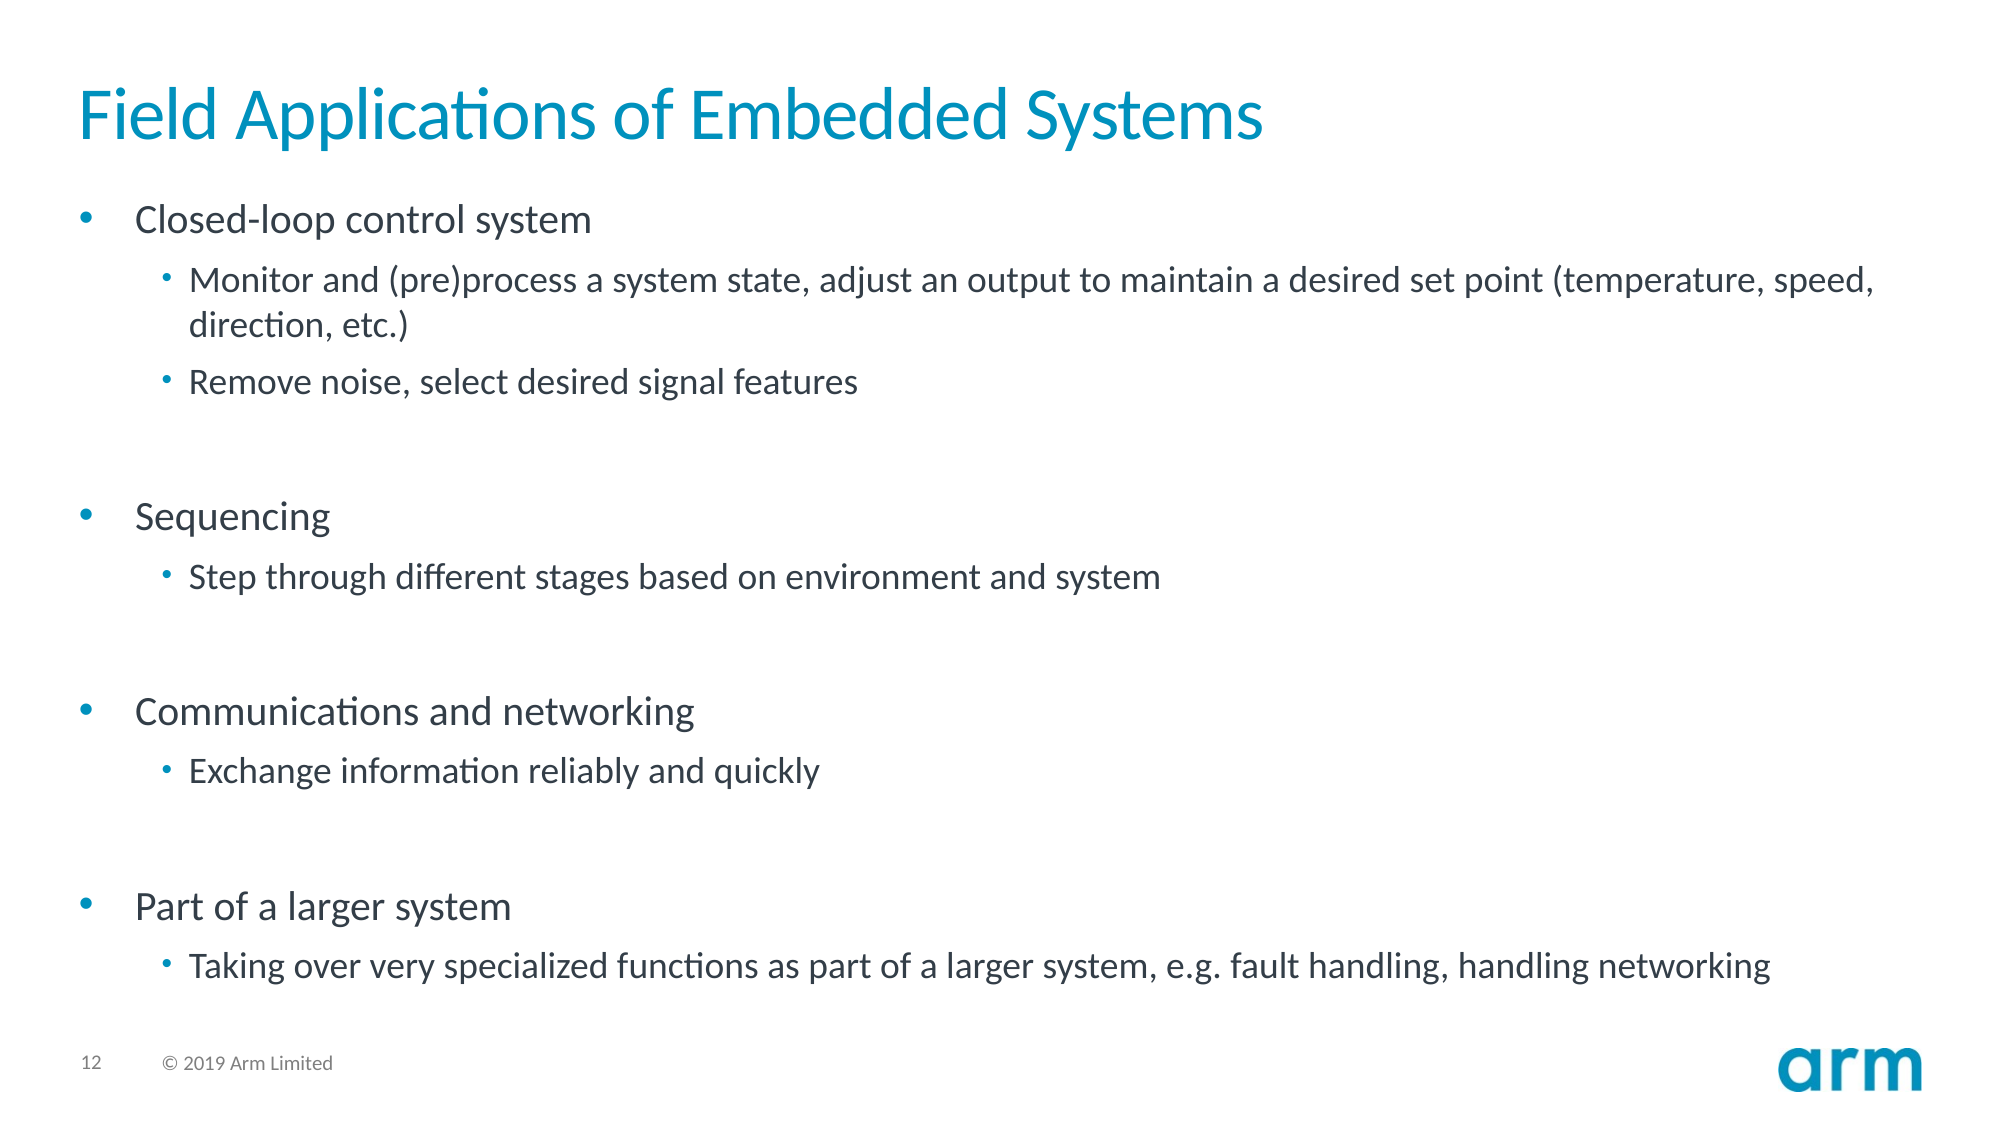

# Field Applications of Embedded Systems
Closed-loop control system
Monitor and (pre)process a system state, adjust an output to maintain a desired set point (temperature, speed, direction, etc.)
Remove noise, select desired signal features

Sequencing
Step through different stages based on environment and system

Communications and networking
Exchange information reliably and quickly

Part of a larger system
Taking over very specialized functions as part of a larger system, e.g. fault handling, handling networking